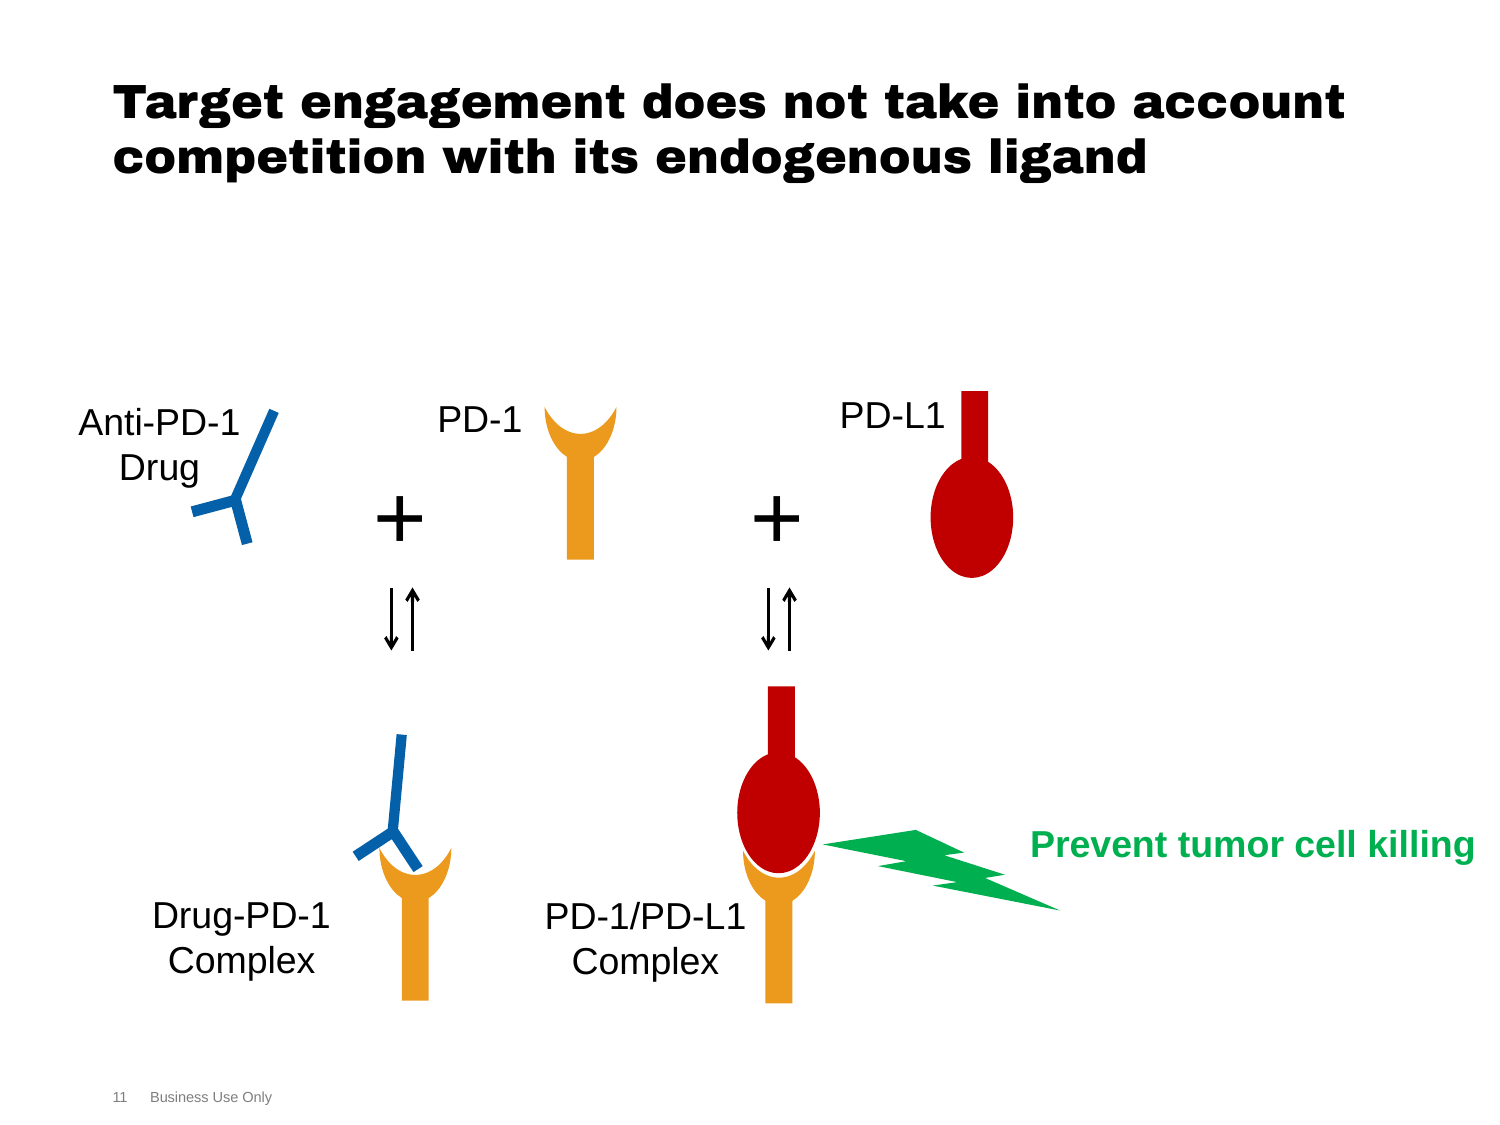

# Target engagement does not take into account competition with its endogenous ligand
PD-L1
PD-1
Anti-PD-1
Drug

+
+

Prevent tumor cell killing

Drug-PD-1
Complex
PD-1/PD-L1
Complex

11
Business Use Only